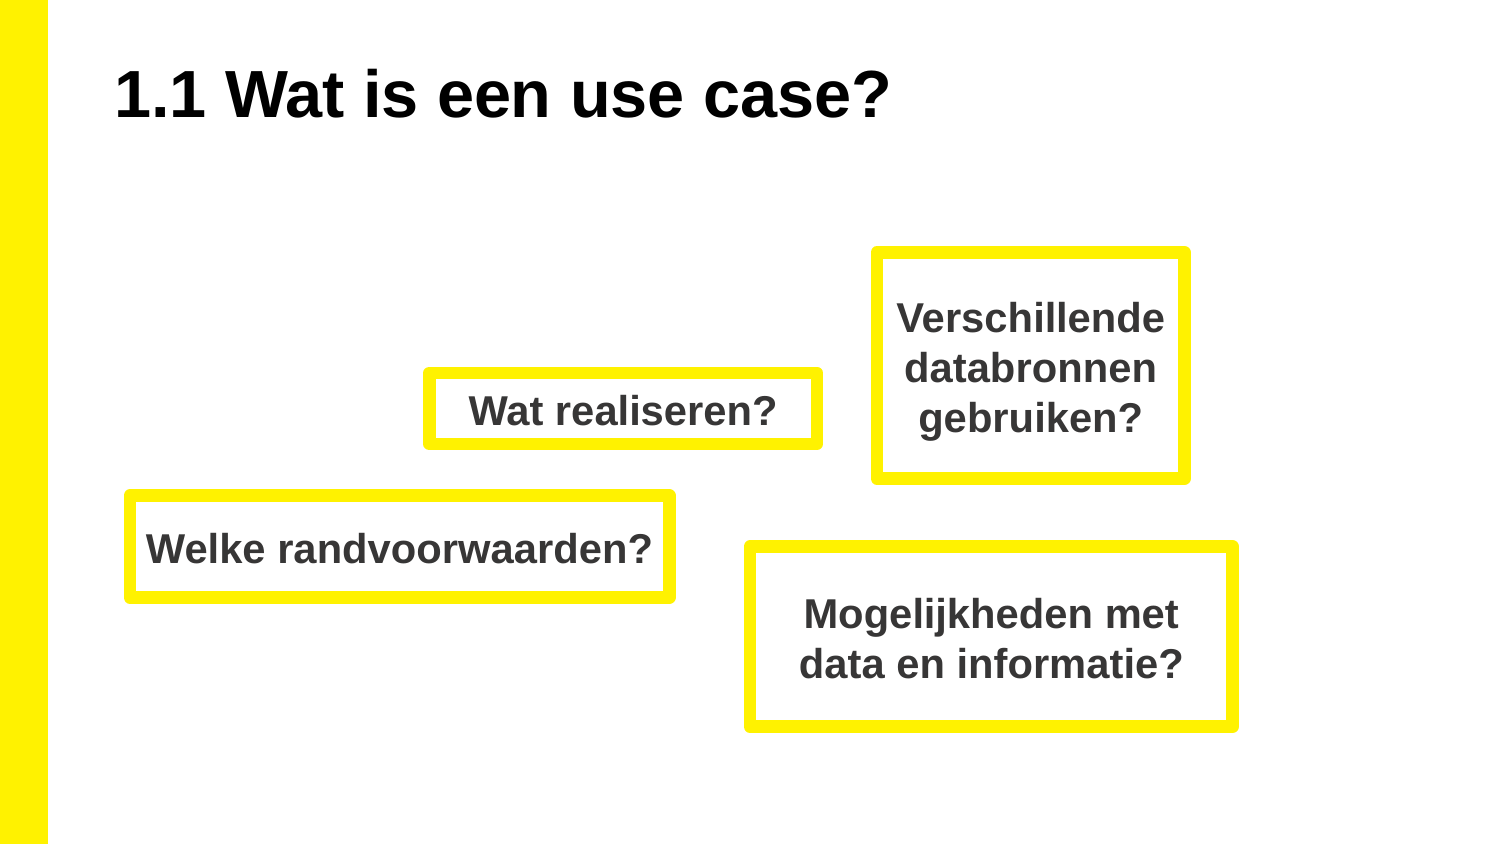

1.1 Wat is een use case?
Verschillende databronnen gebruiken?
Wat realiseren?
Welke randvoorwaarden?
Mogelijkheden met data en informatie?